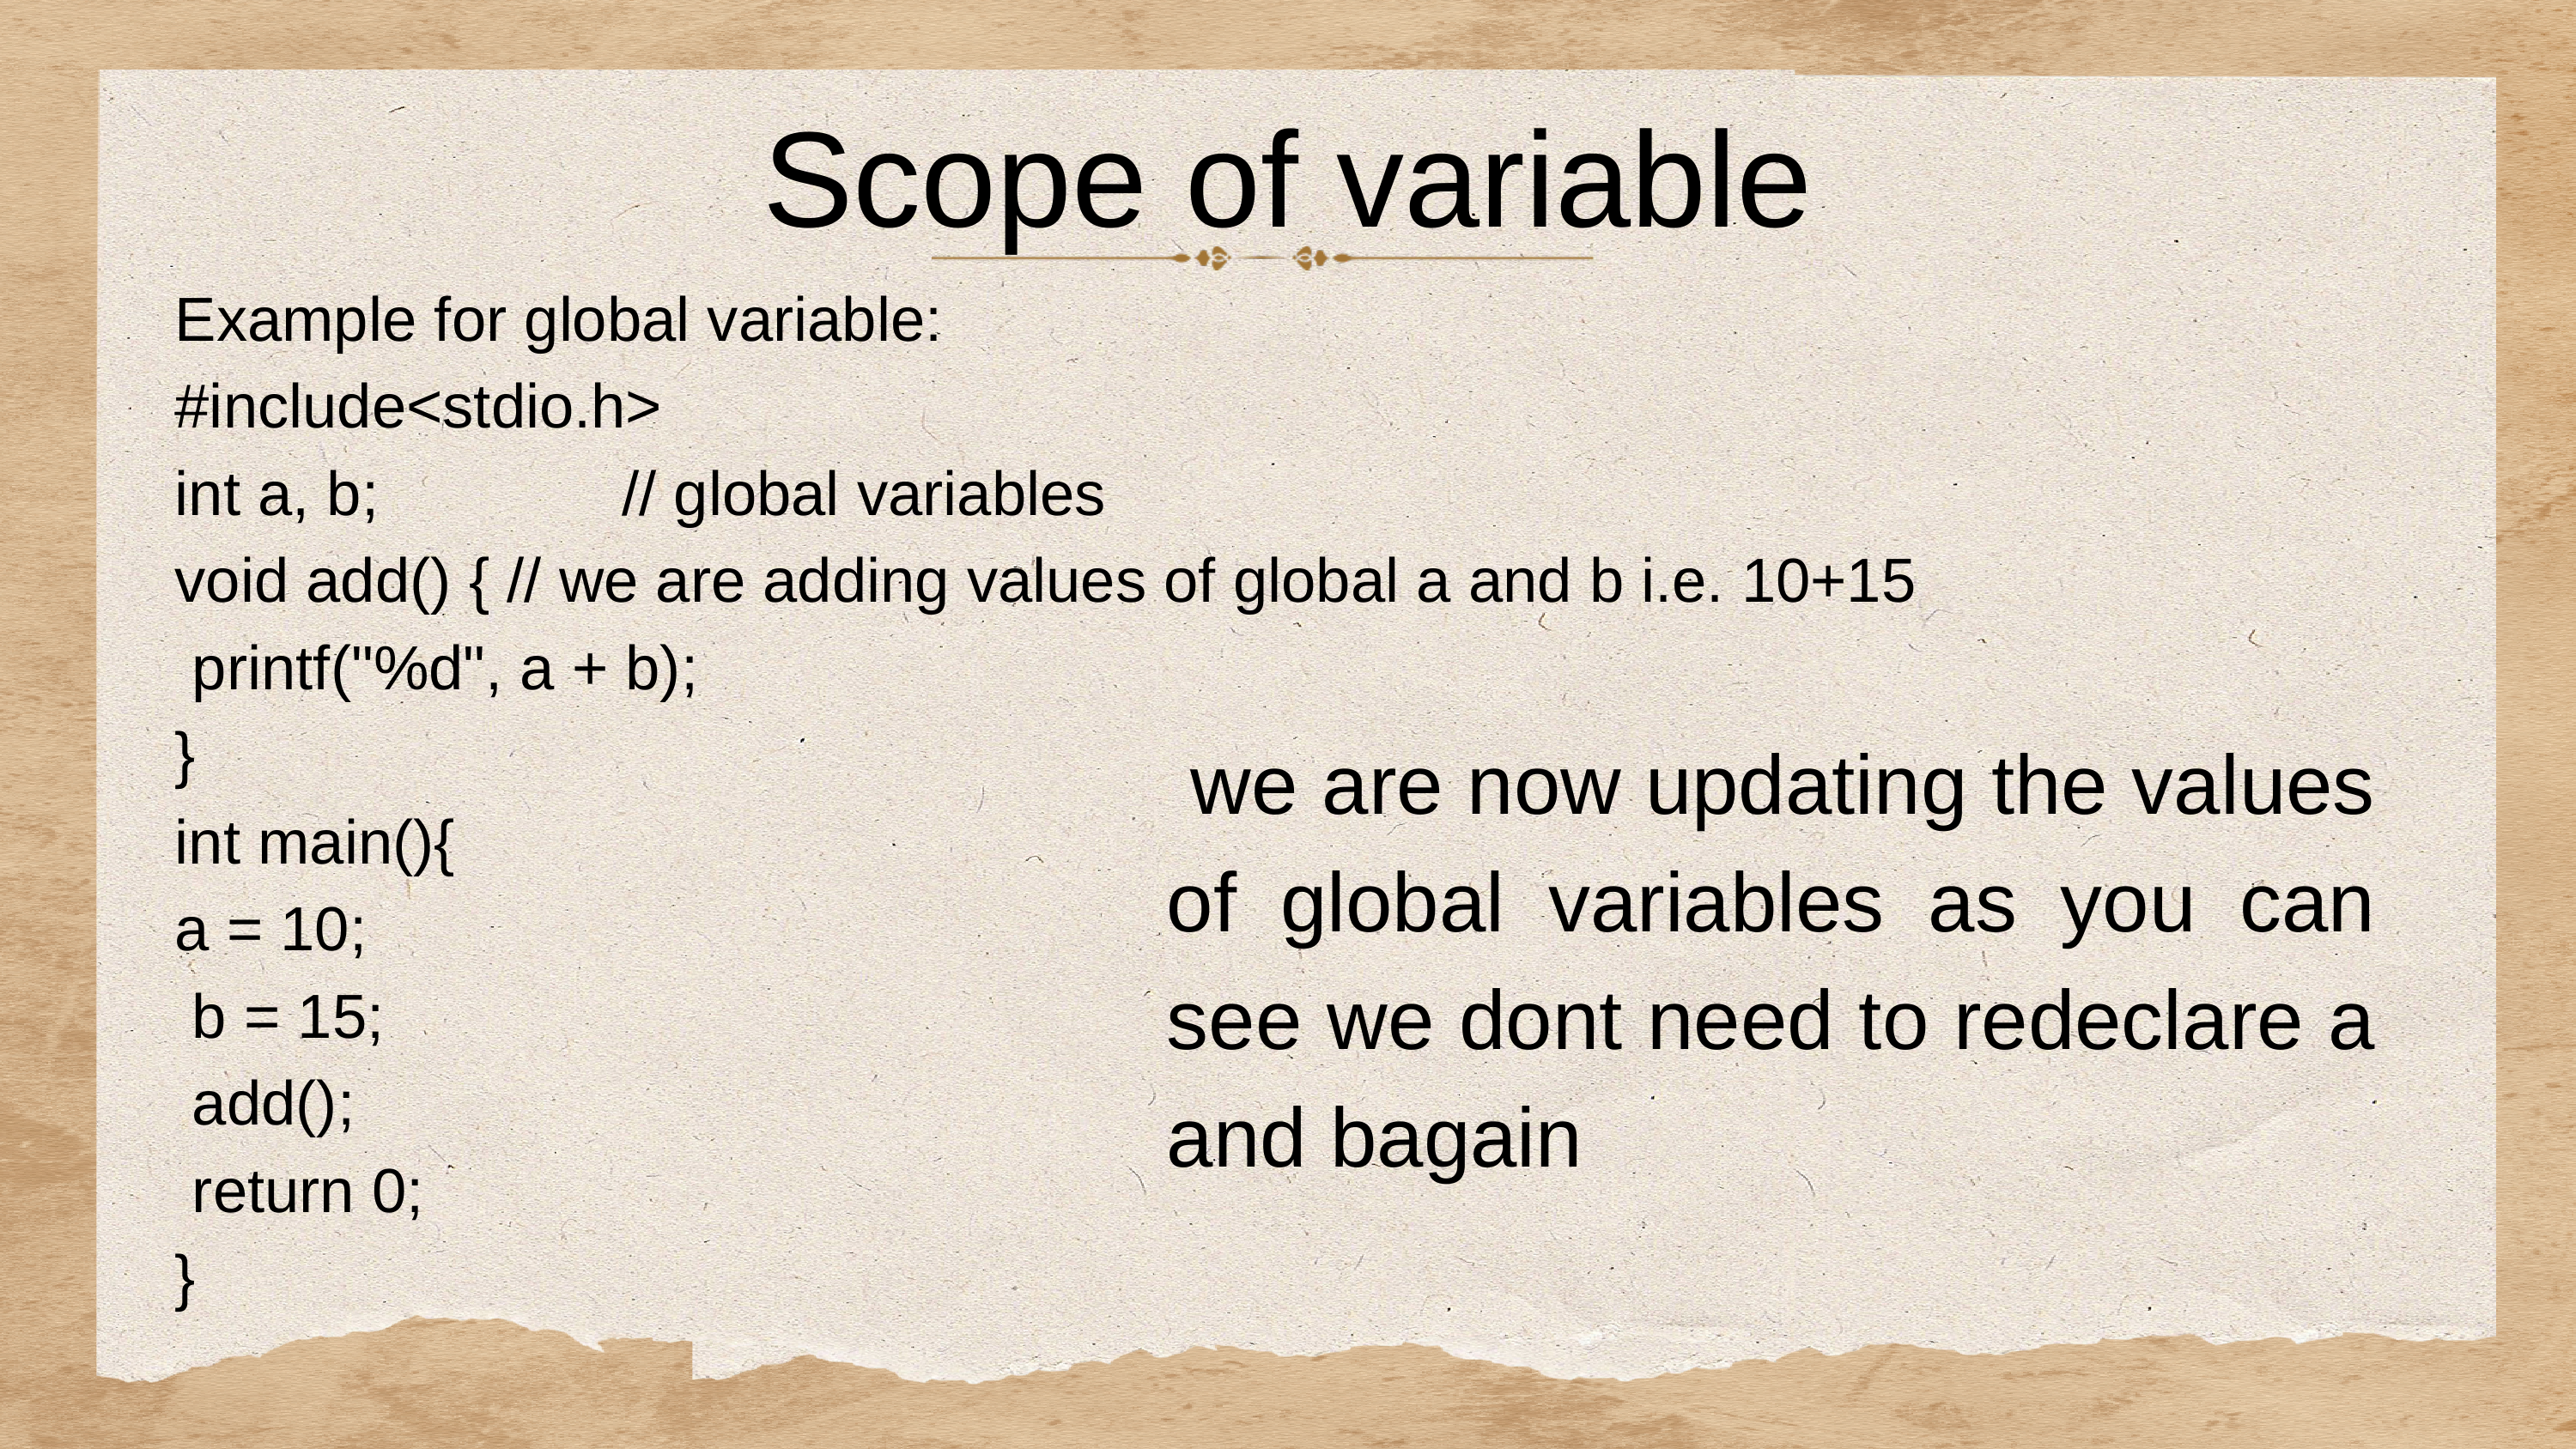

Scope of variable

Example for global variable:
#include<stdio.h>
int a, b;              // global variables
void add() { // we are adding values of global a and b i.e. 10+15
 printf("%d", a + b);
}
int main(){
a = 10;
 b = 15;
 add();
 return 0;
}
 we are now updating the values of global variables as you can see we dont need to redeclare a and bagain